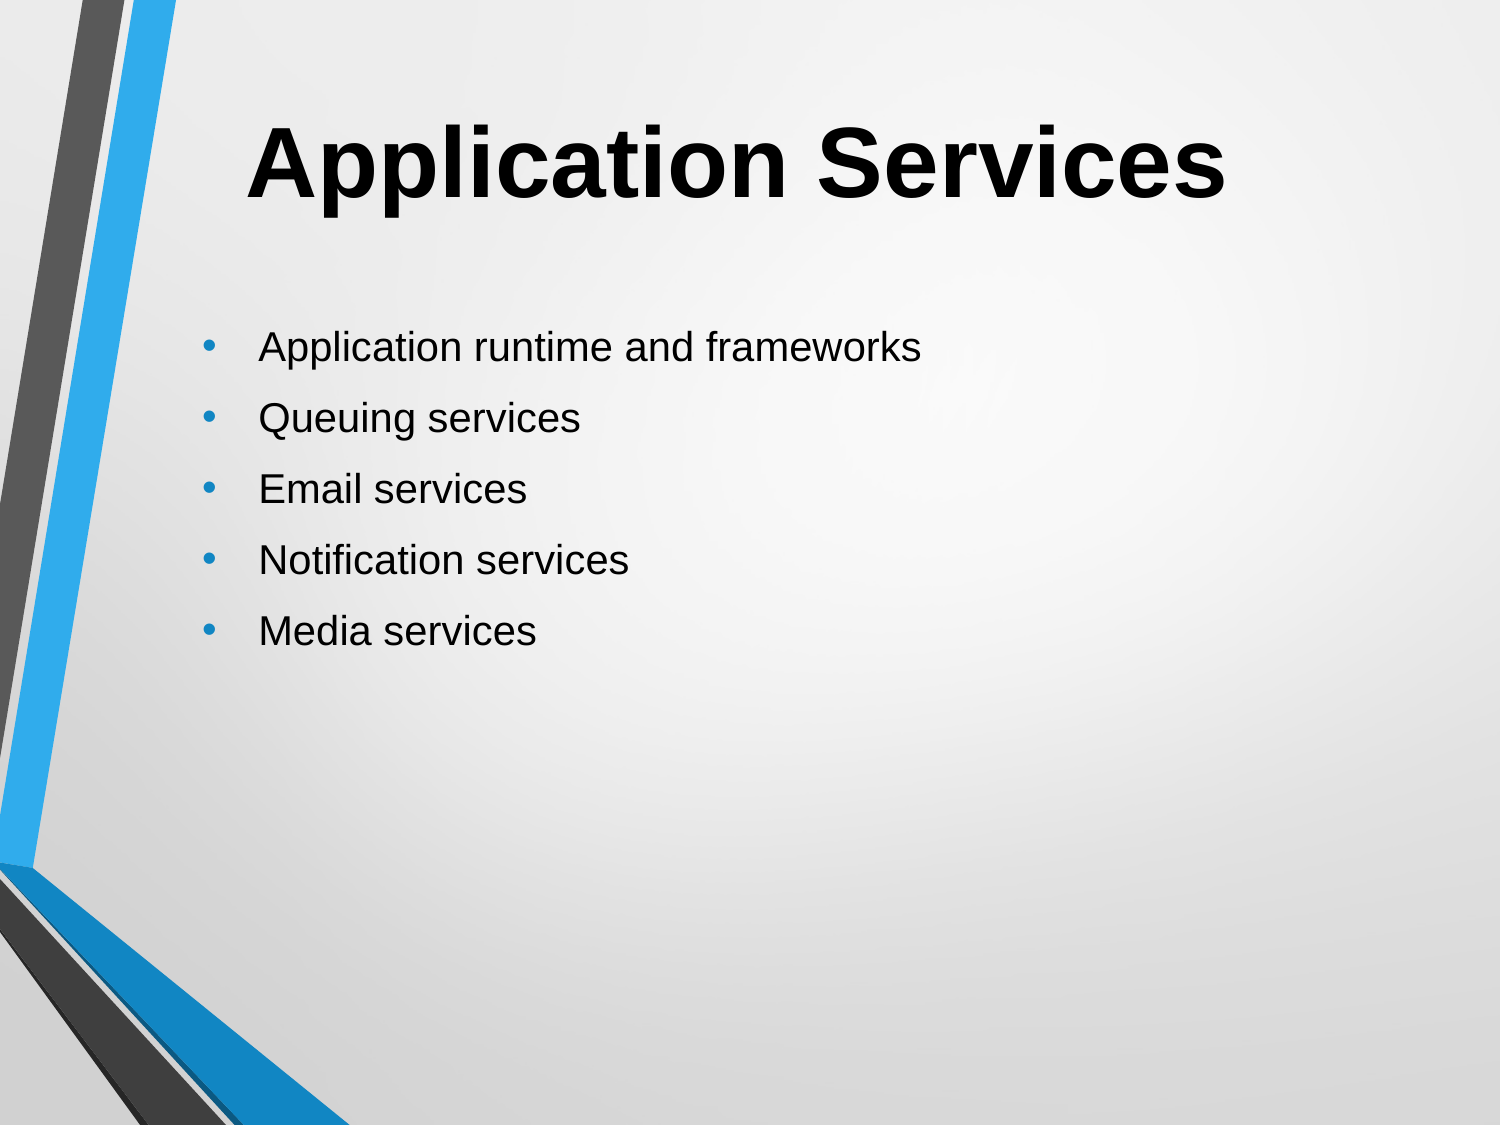

# Application Services
Application runtime and frameworks
Queuing services
Email services
Notification services
Media services